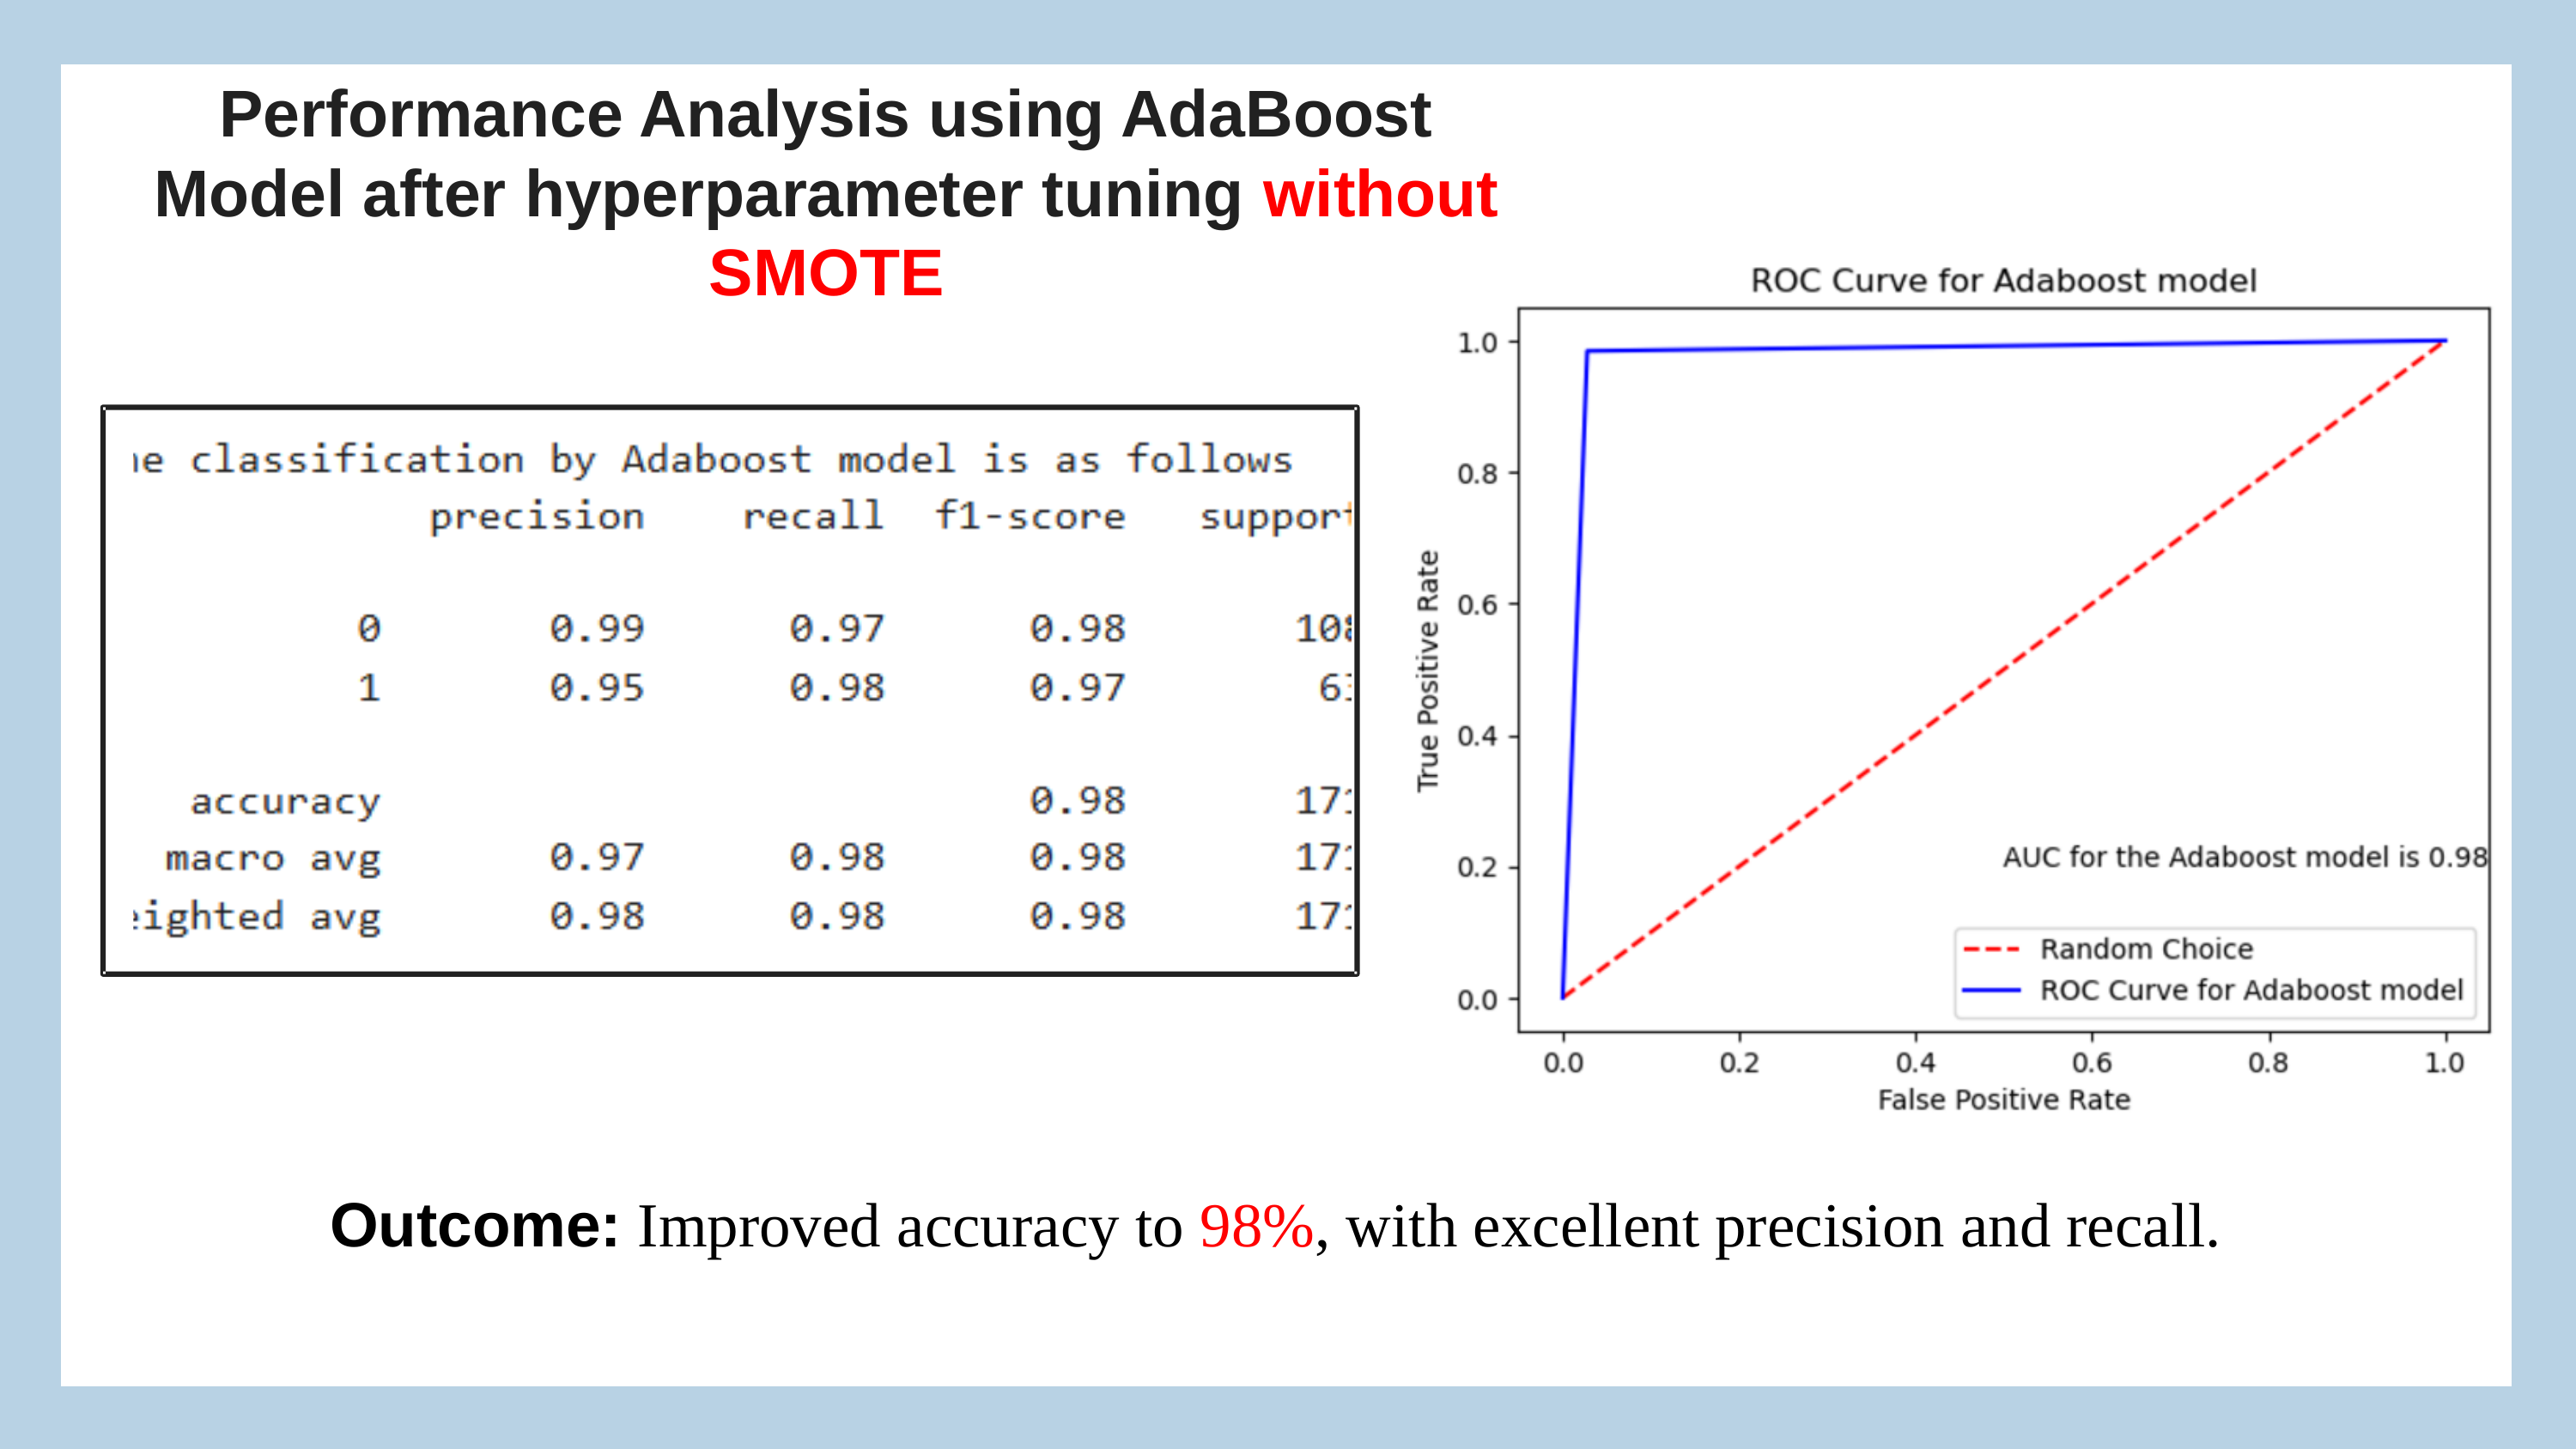

Performance Analysis using AdaBoost Model after hyperparameter tuning without SMOTE

Outcome: Improved accuracy to 98%, with excellent precision and recall.